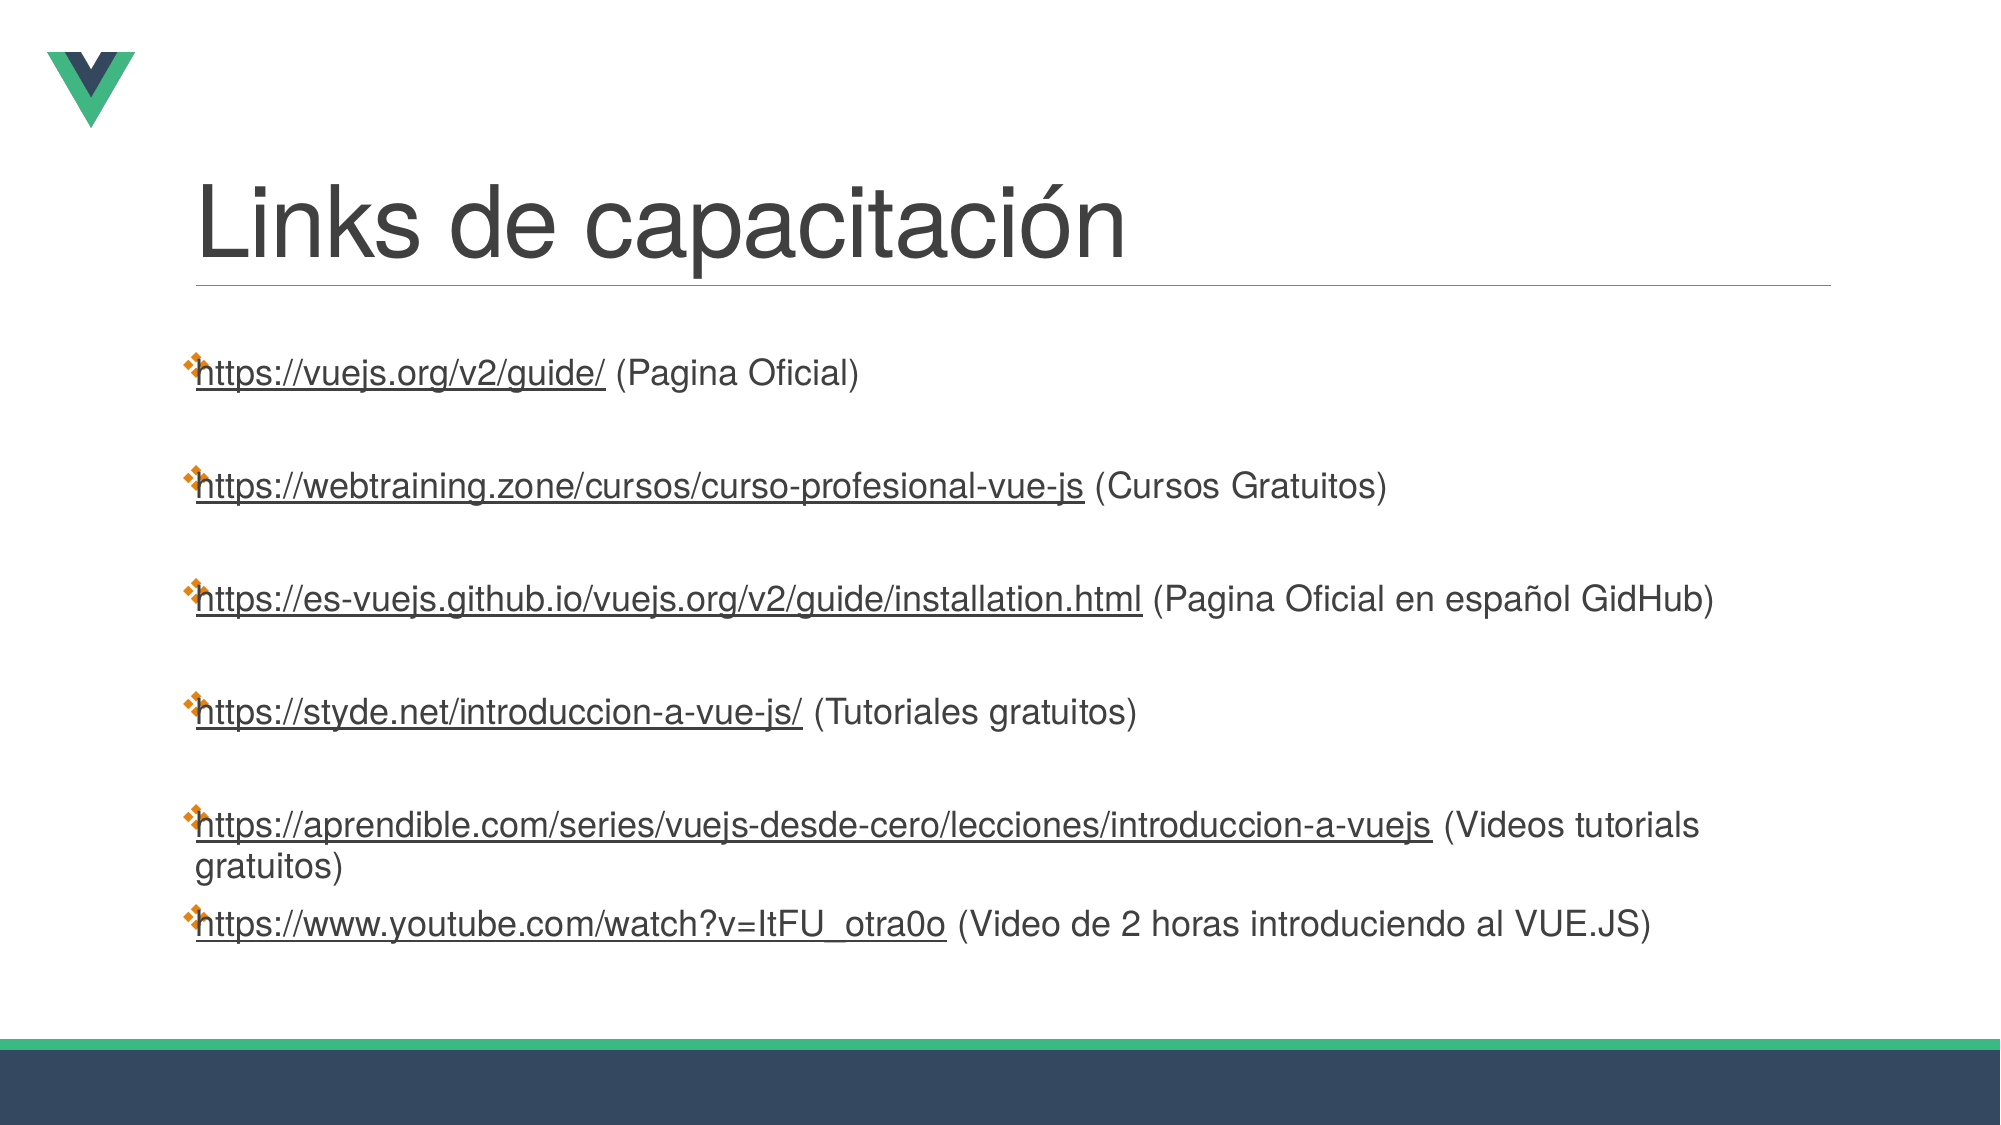

# Links de capacitación
https://vuejs.org/v2/guide/ (Pagina Oficial)

https://webtraining.zone/cursos/curso-profesional-vue-js (Cursos Gratuitos)

https://es-vuejs.github.io/vuejs.org/v2/guide/installation.html (Pagina Oficial en español GidHub)

https://styde.net/introduccion-a-vue-js/ (Tutoriales gratuitos)

https://aprendible.com/series/vuejs-desde-cero/lecciones/introduccion-a-vuejs (Videos tutorials gratuitos)
https://www.youtube.com/watch?v=ItFU_otra0o (Video de 2 horas introduciendo al VUE.JS)